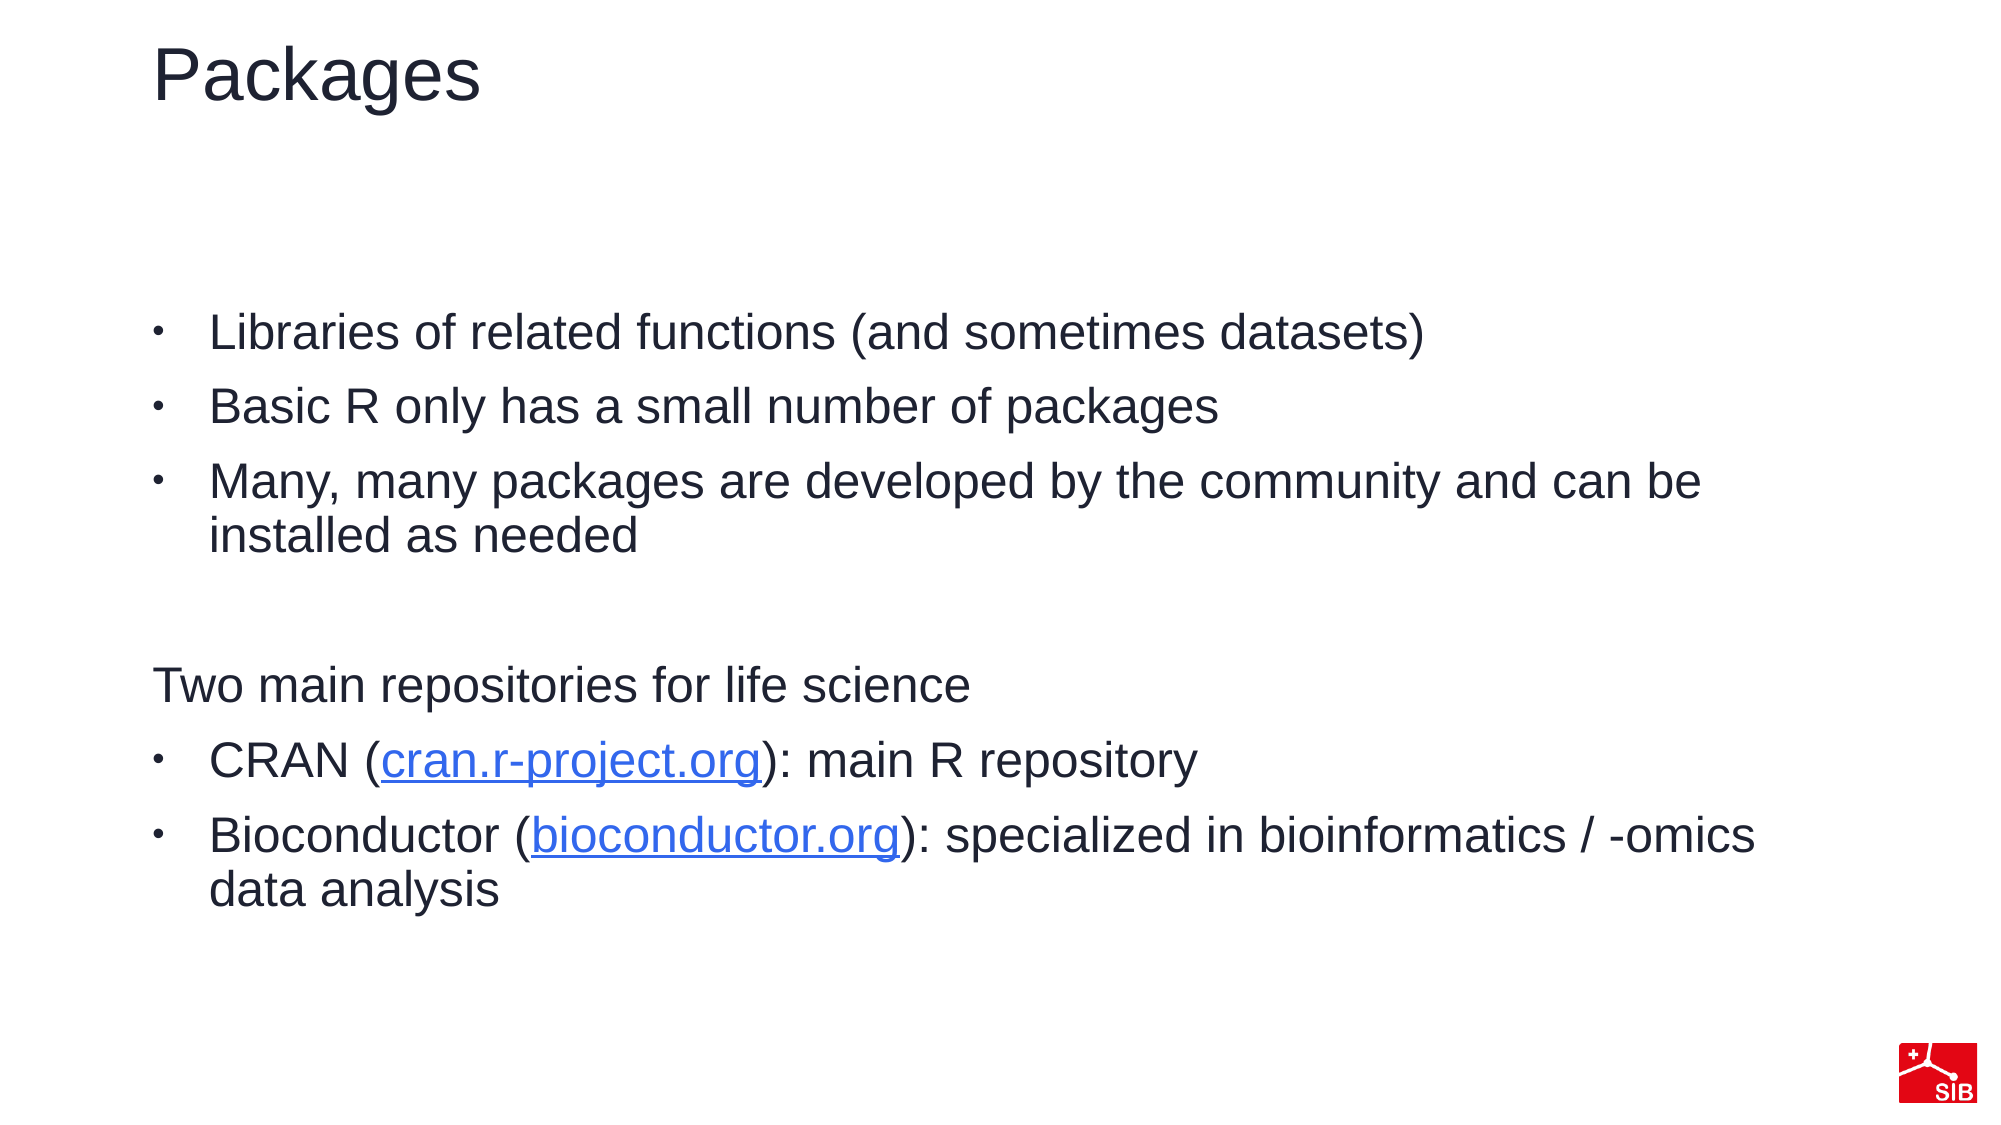

# Packages
Libraries of related functions (and sometimes datasets)
Basic R only has a small number of packages
Many, many packages are developed by the community and can be installed as needed

Two main repositories for life science
CRAN (cran.r-project.org): main R repository
Bioconductor (bioconductor.org): specialized in bioinformatics / -omics data analysis